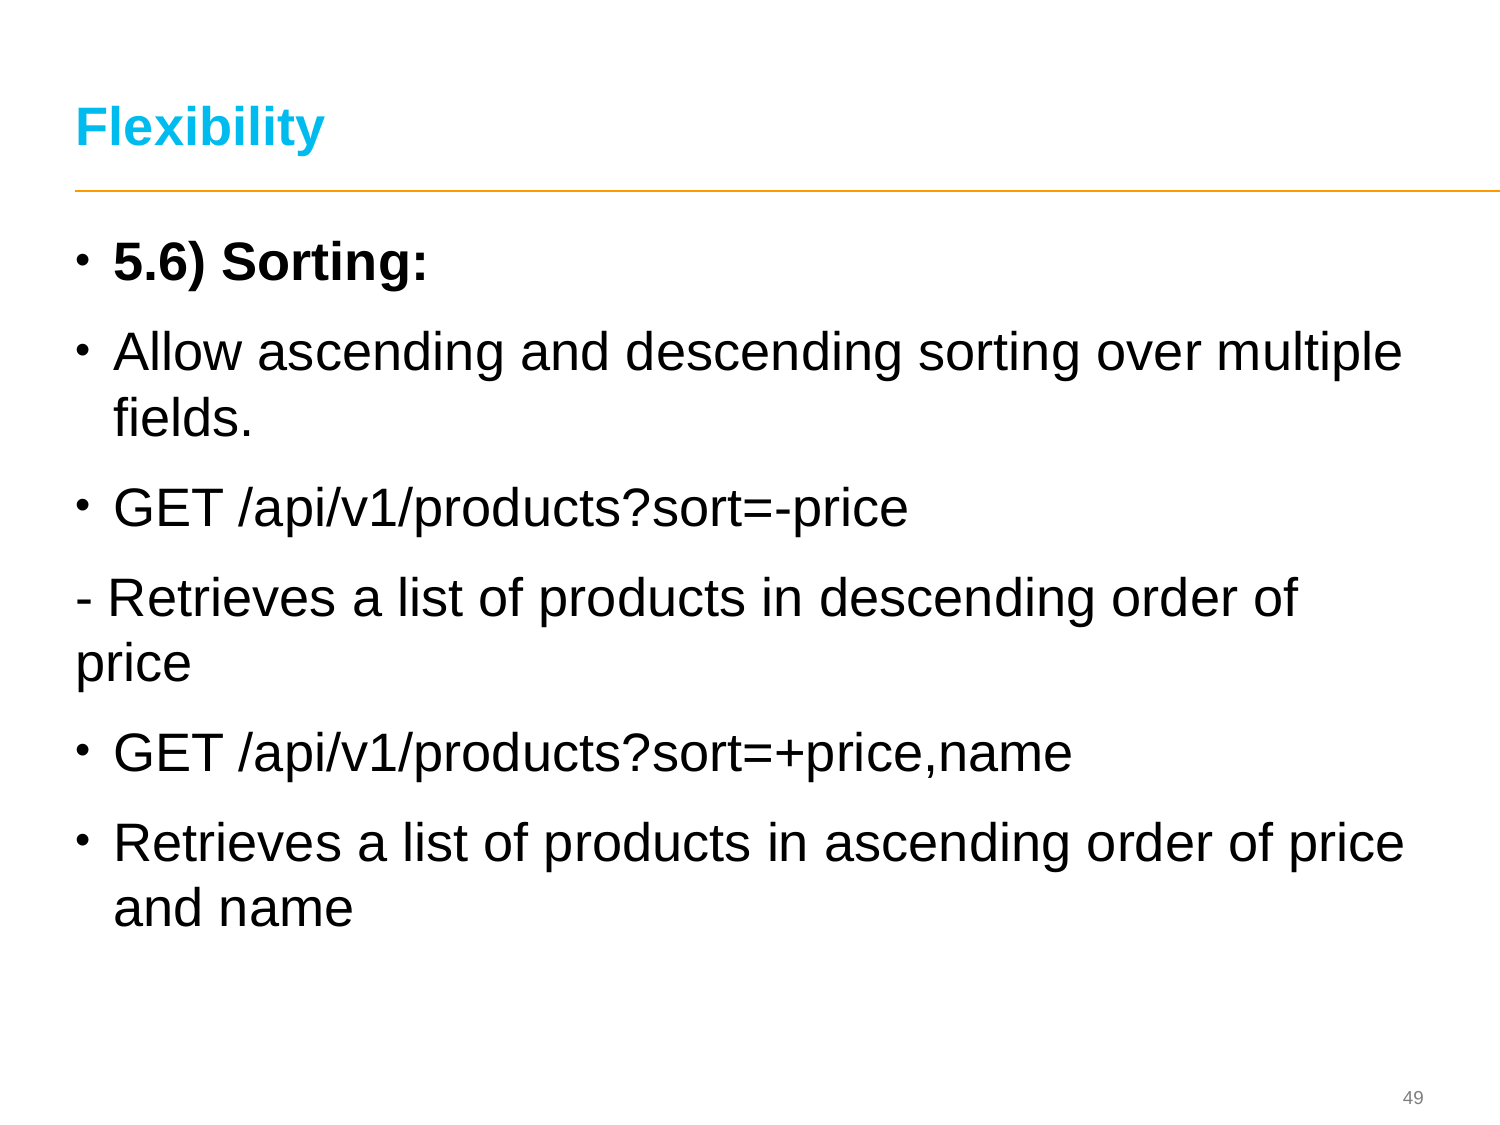

# Flexibility
5.6) Sorting:
Allow ascending and descending sorting over multiple fields.
GET /api/v1/products?sort=-price
- Retrieves a list of products in descending order of price
GET /api/v1/products?sort=+price,name
Retrieves a list of products in ascending order of price and name